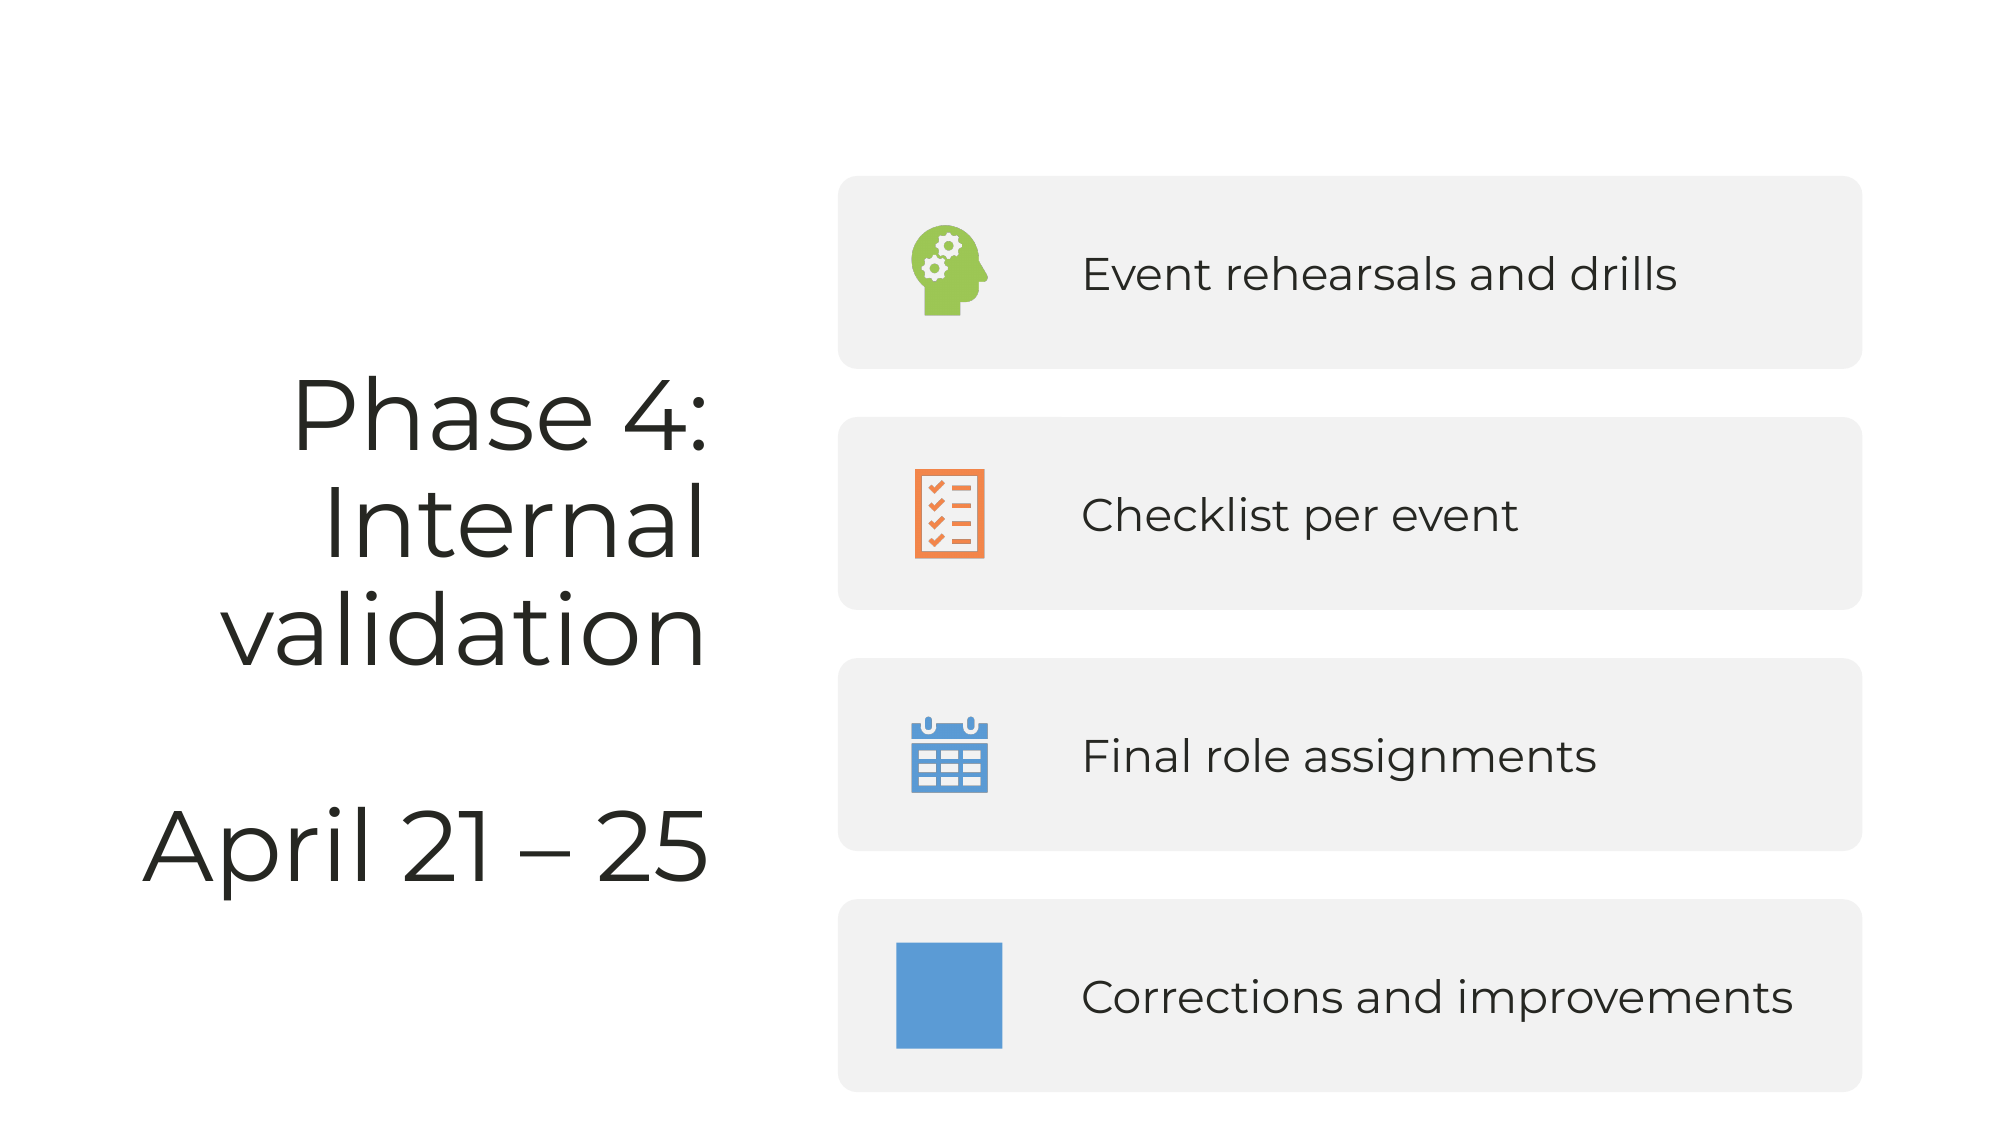

# Phase 4: Internal validation April 21 – 25
Event rehearsals and drills
Checklist per event
Final role assignments
Corrections and improvements